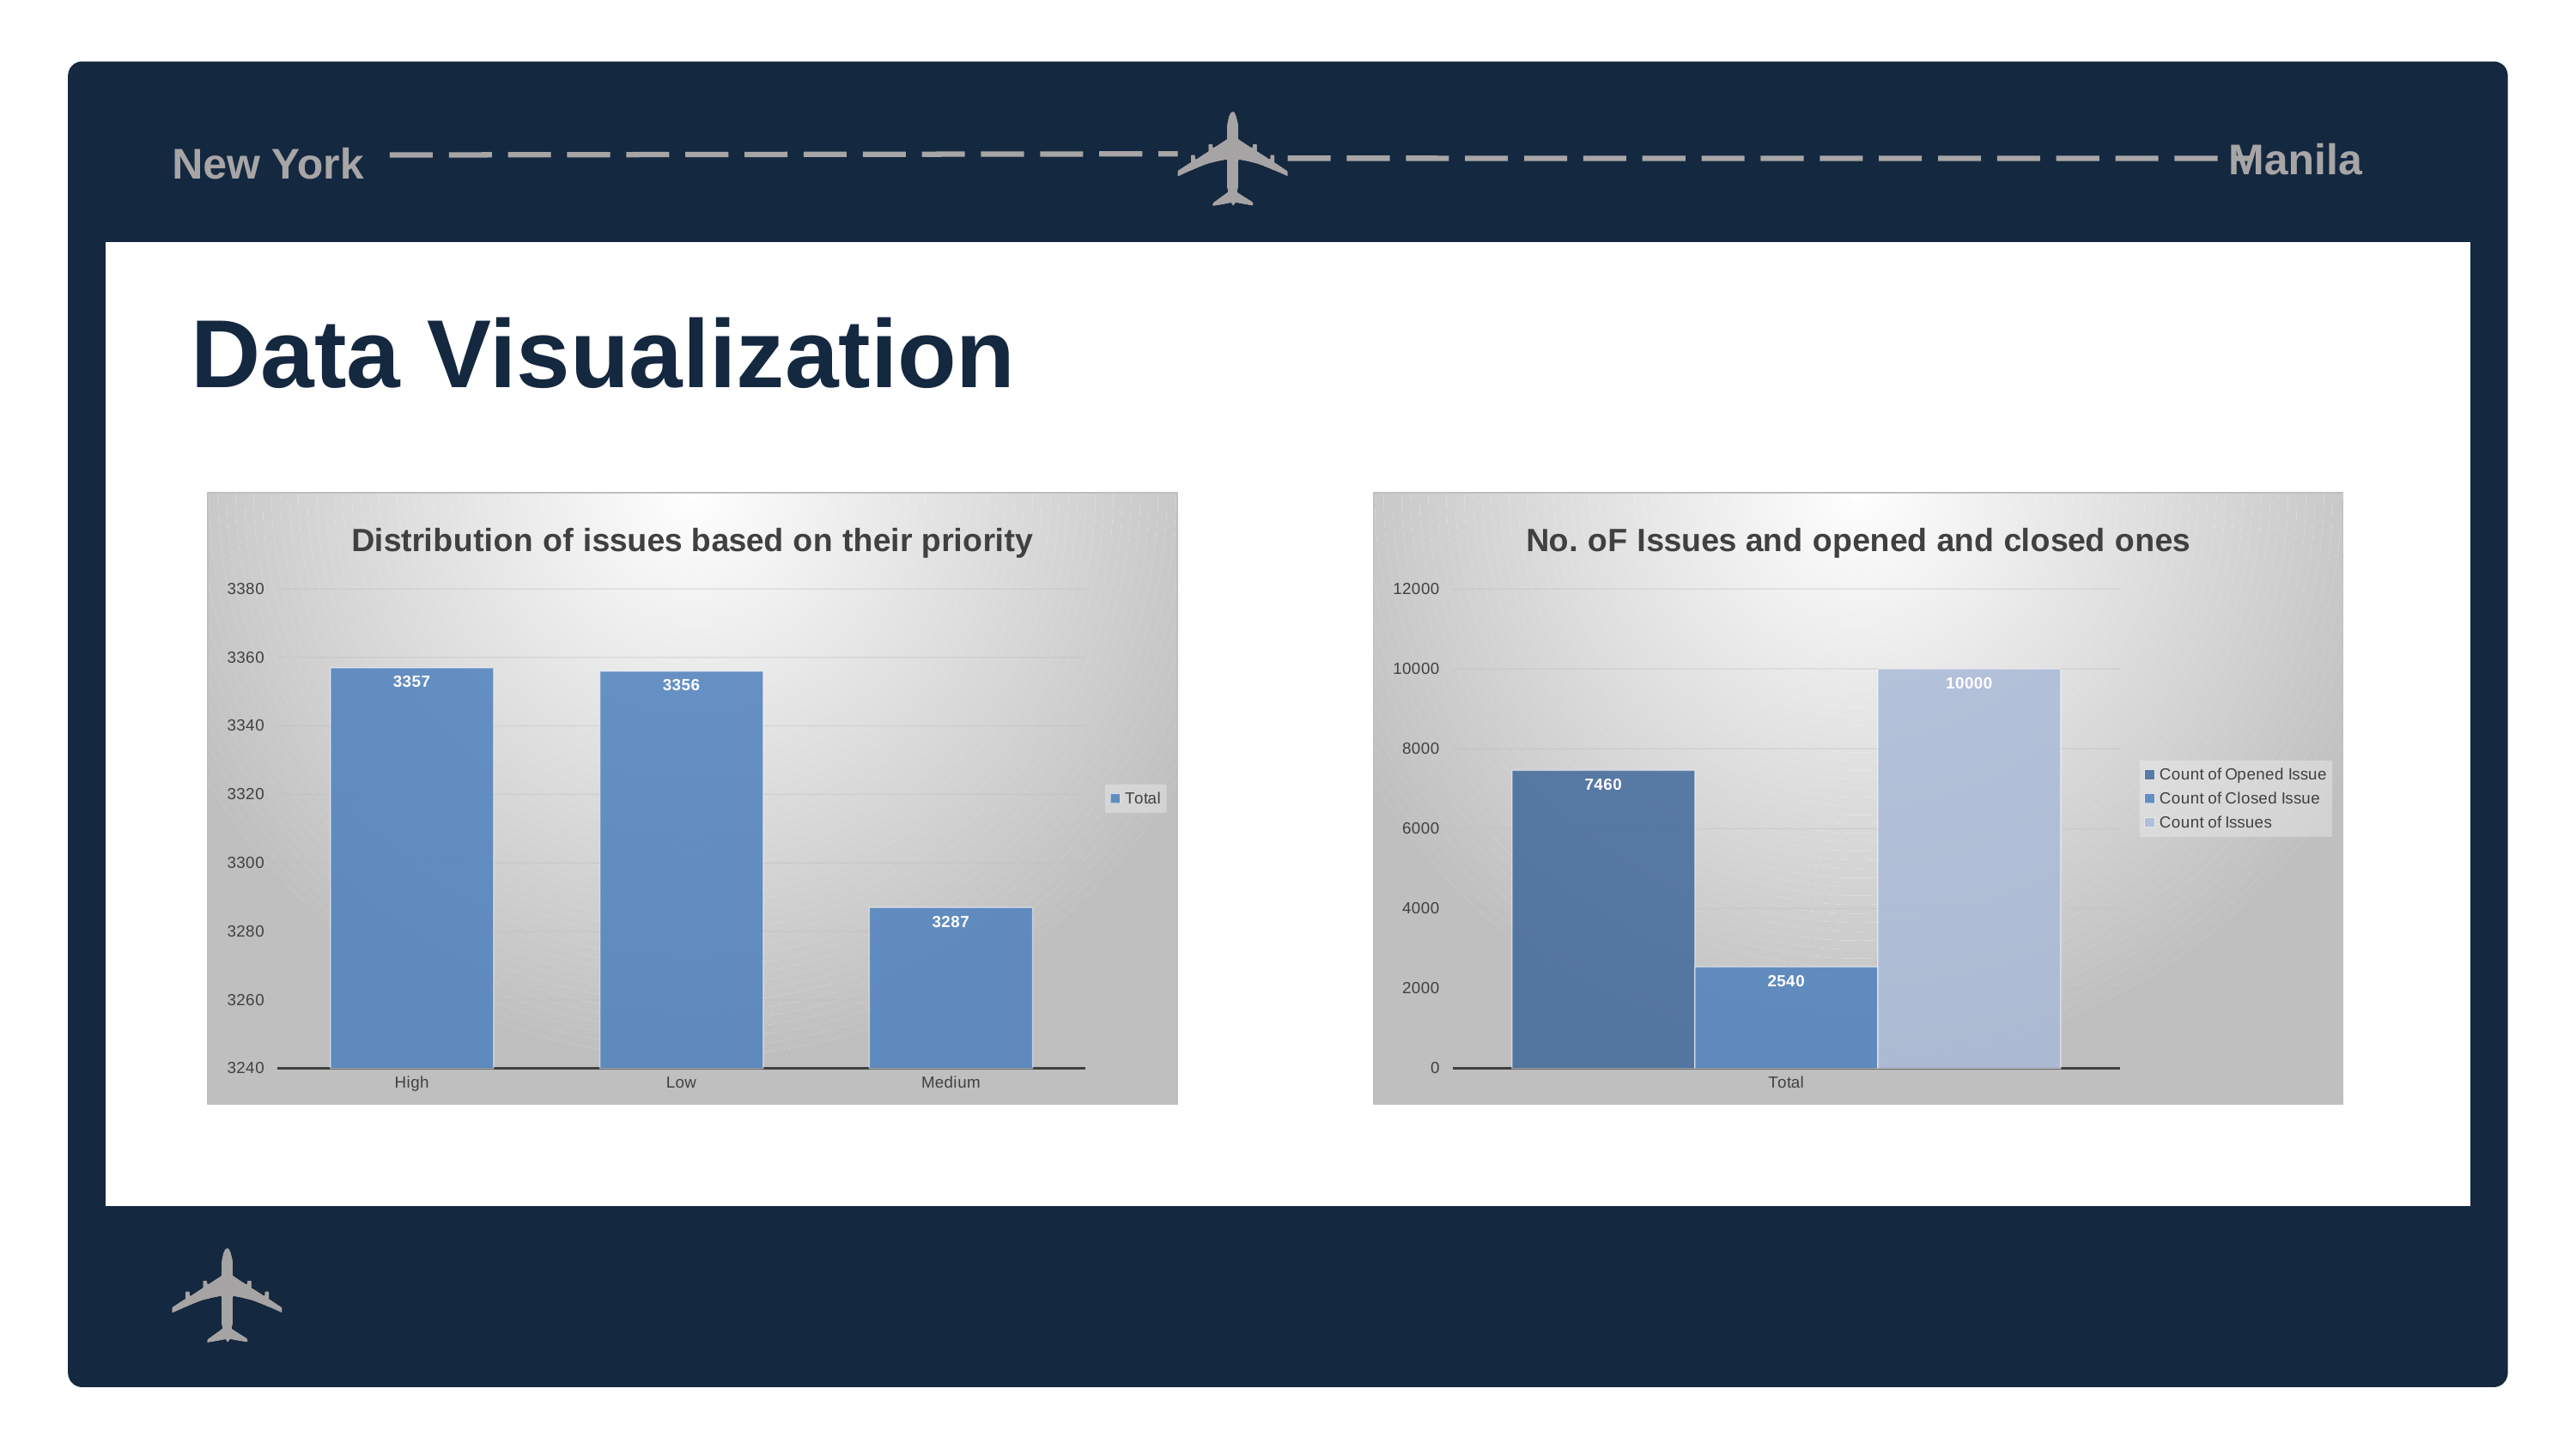

Manila
New York

Data Visualization

### Chart: No. oF Issues and opened and closed ones

| Category | Count of Opened Issue | Count of Closed Issue | Count of Issues |
|---|---|---|---|
| Total | 7460.0 | 2540.0 | 10000.0 |

### Chart: Distribution of issues based on their priority

| Category | Total |
|---|---|
| High | 3357.0 |
| Low | 3356.0 |
| Medium | 3287.0 |